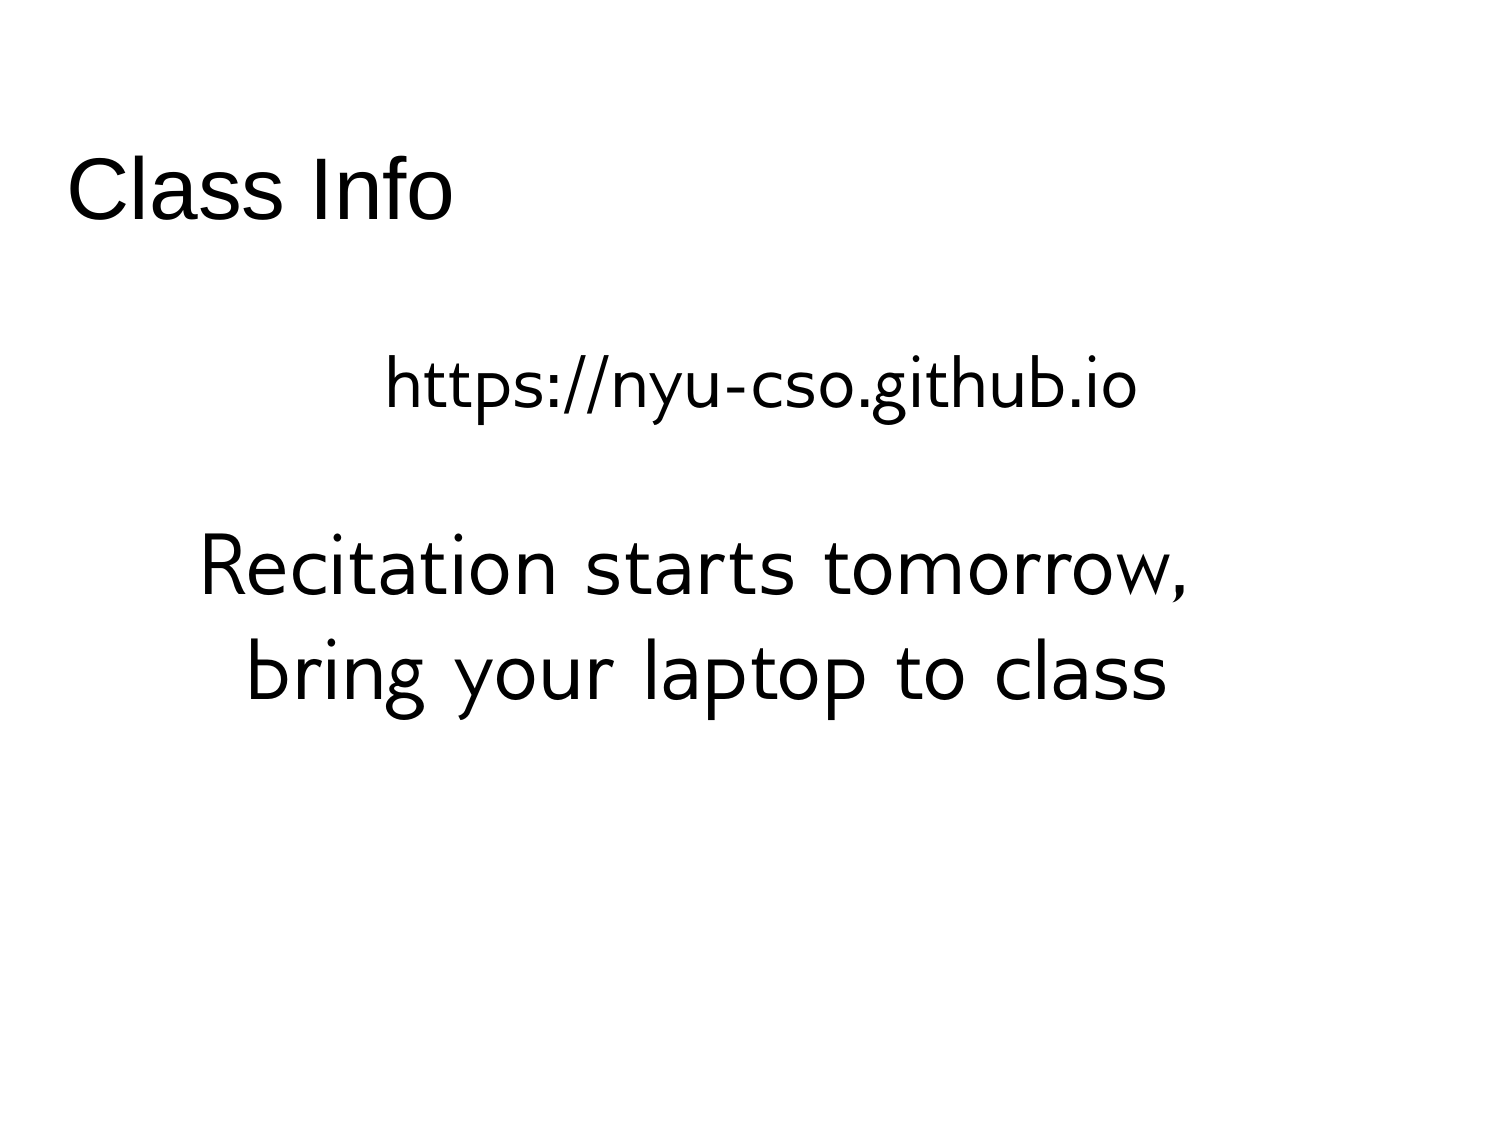

Class Info
https://nyu-cso.github.io

Recitation starts tomorrow,
bring your laptop to class